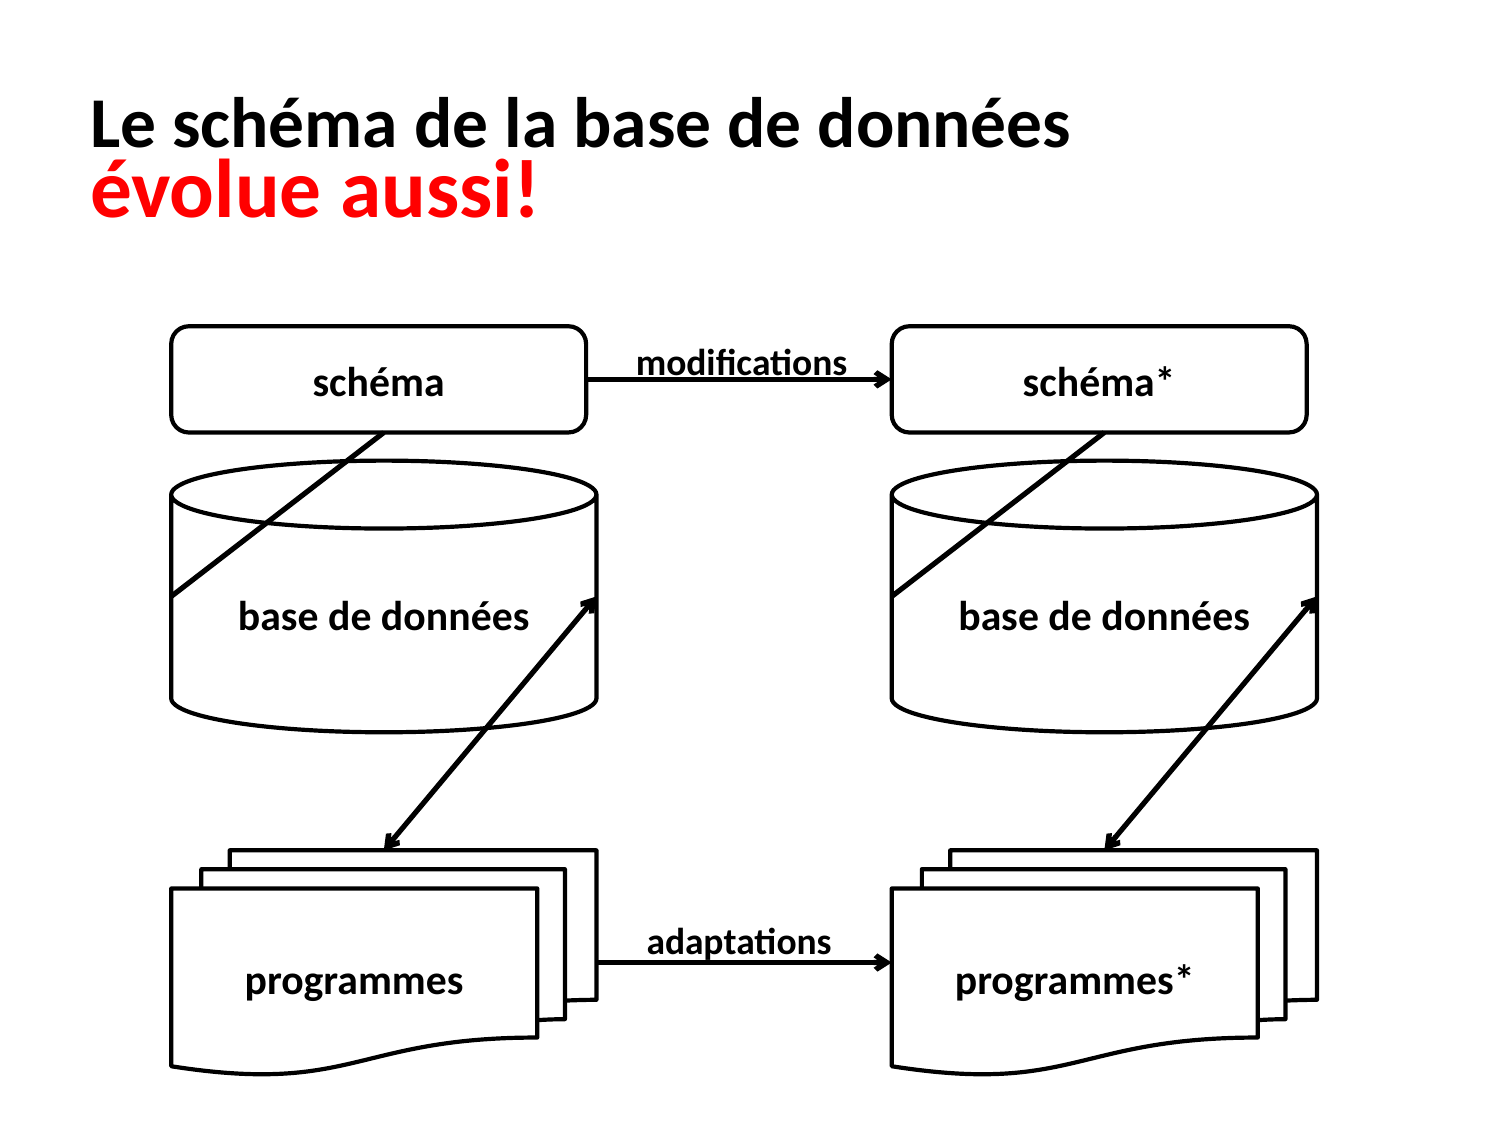

Le schéma de la base de données
évolue aussi!
schéma
schéma*
modifications

base de données
base de données
programmes
programmes*
adaptations